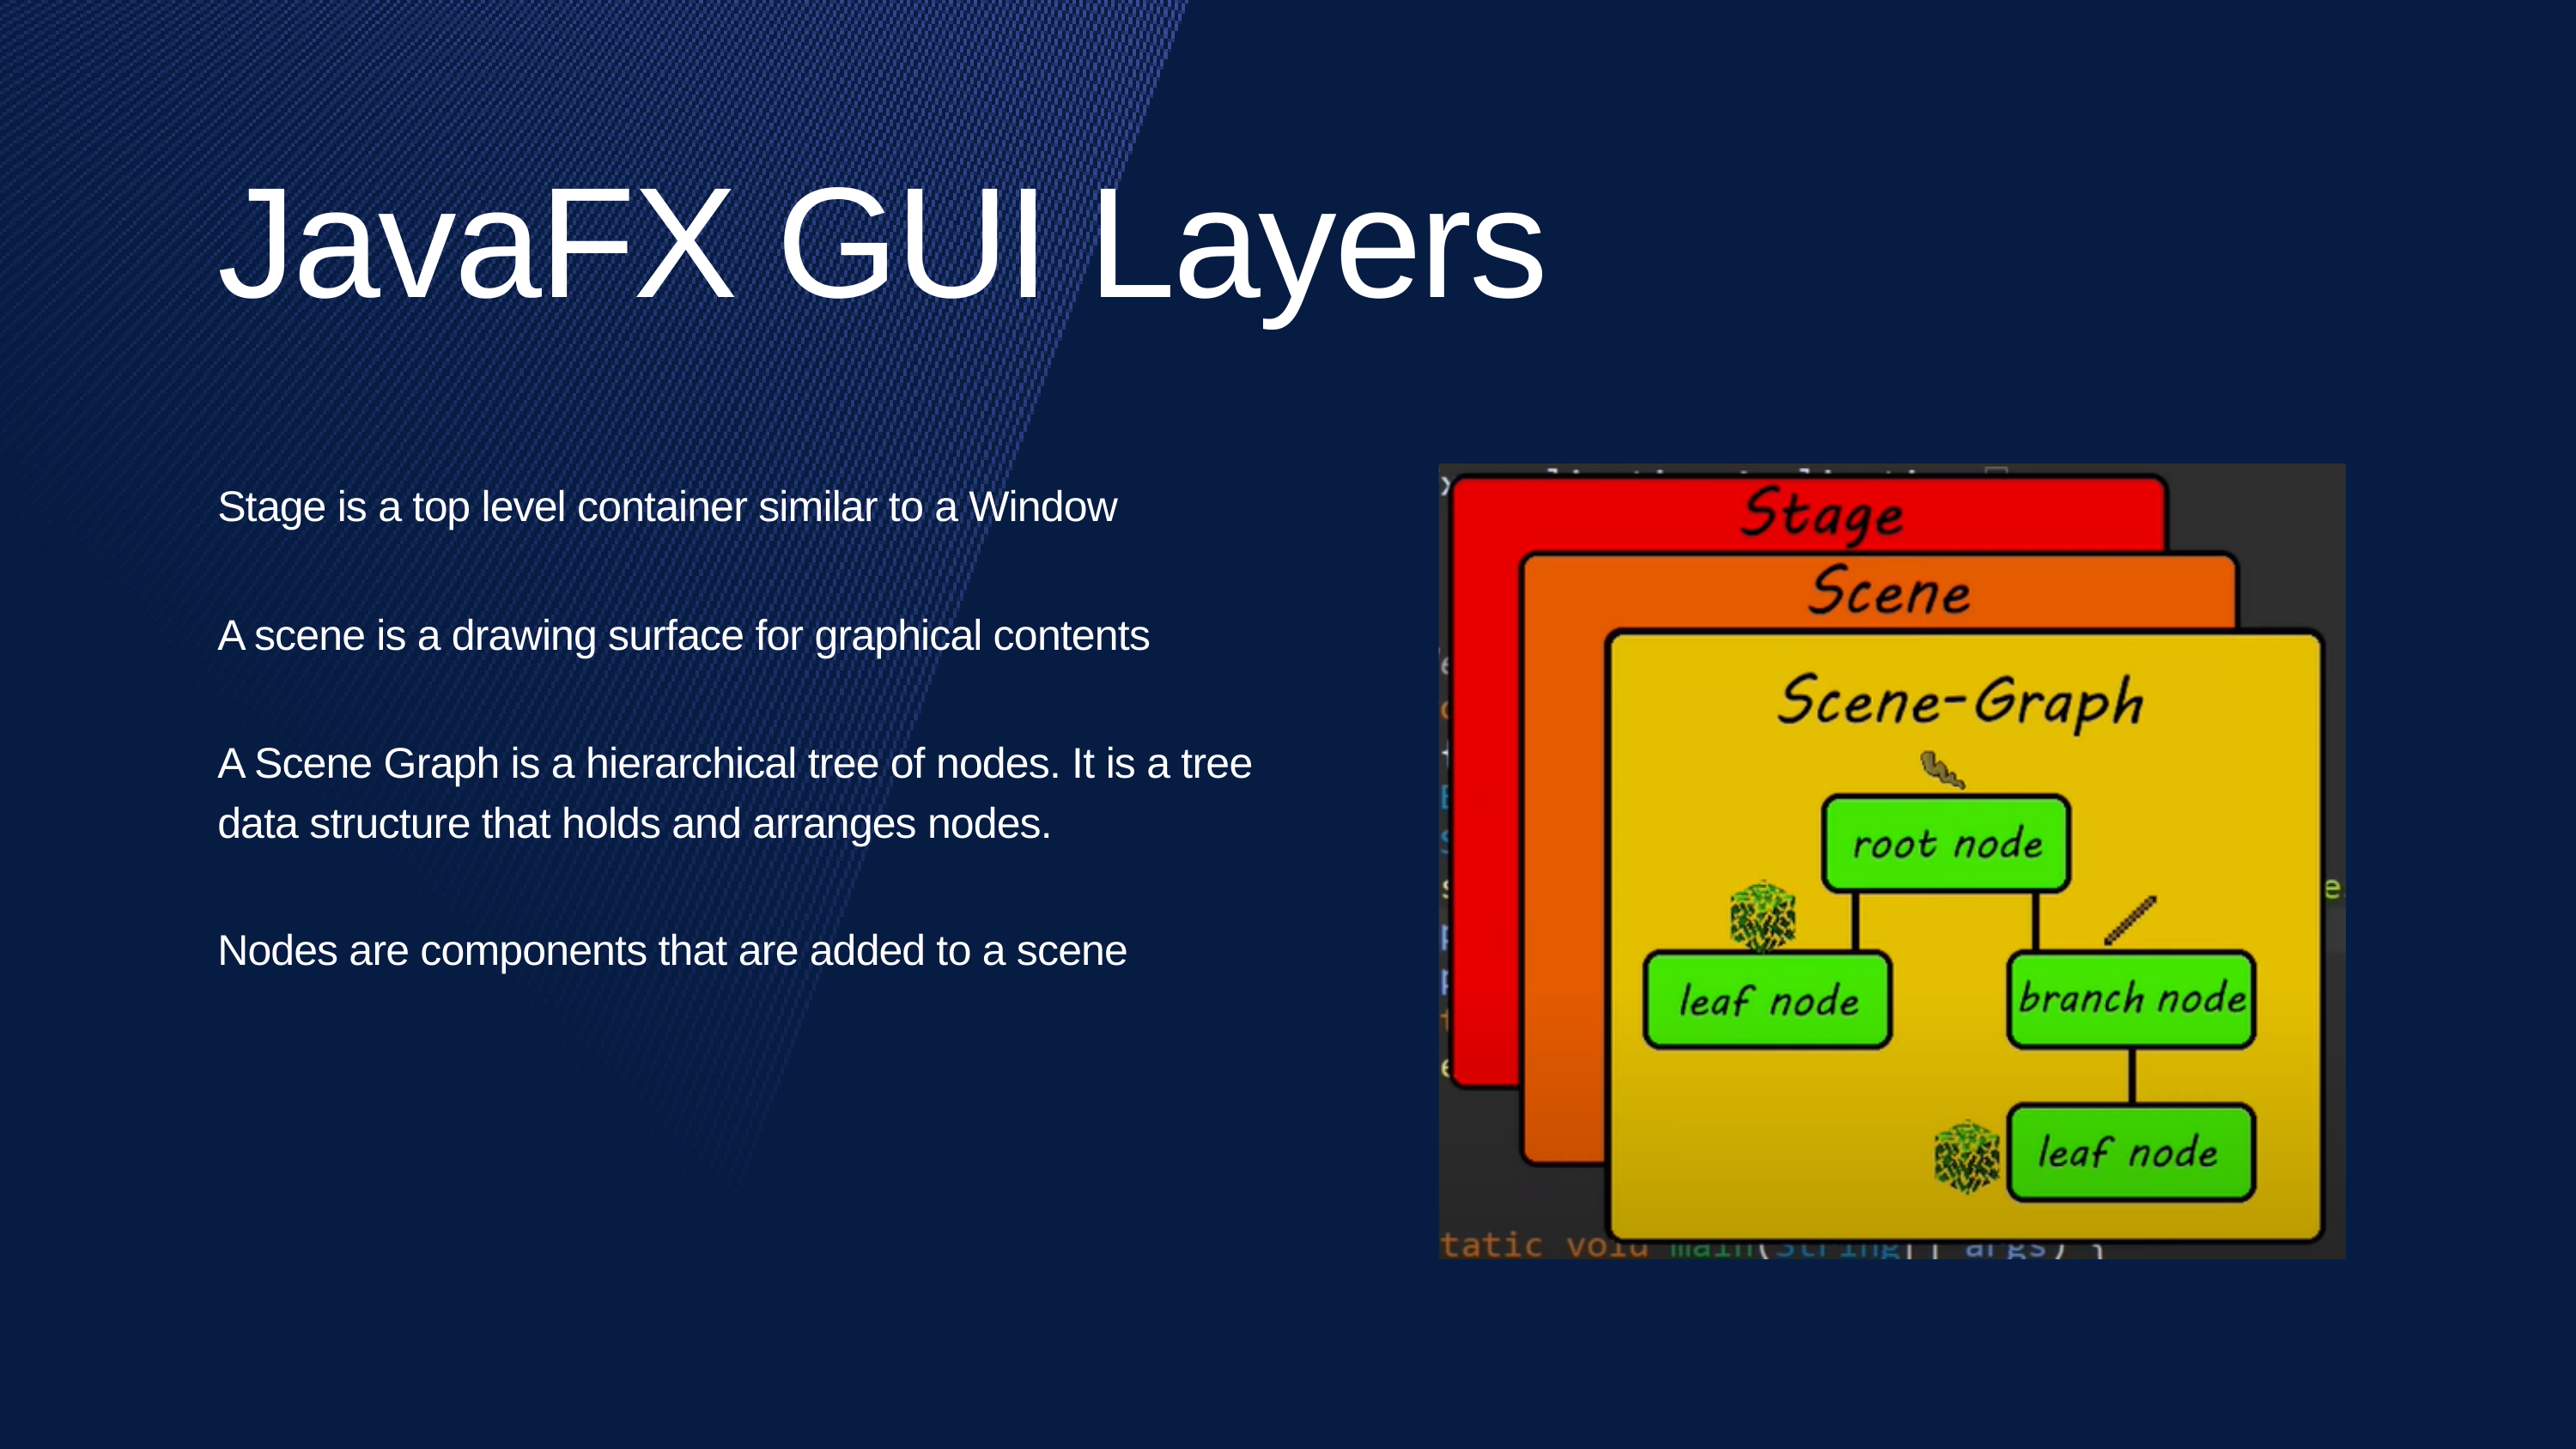

JavaFX GUI Layers

Stage is a top level container similar to a Window
A scene is a drawing surface for graphical contents
A Scene Graph is a hierarchical tree of nodes. It is a tree data structure that holds and arranges nodes.
Nodes are components that are added to a scene